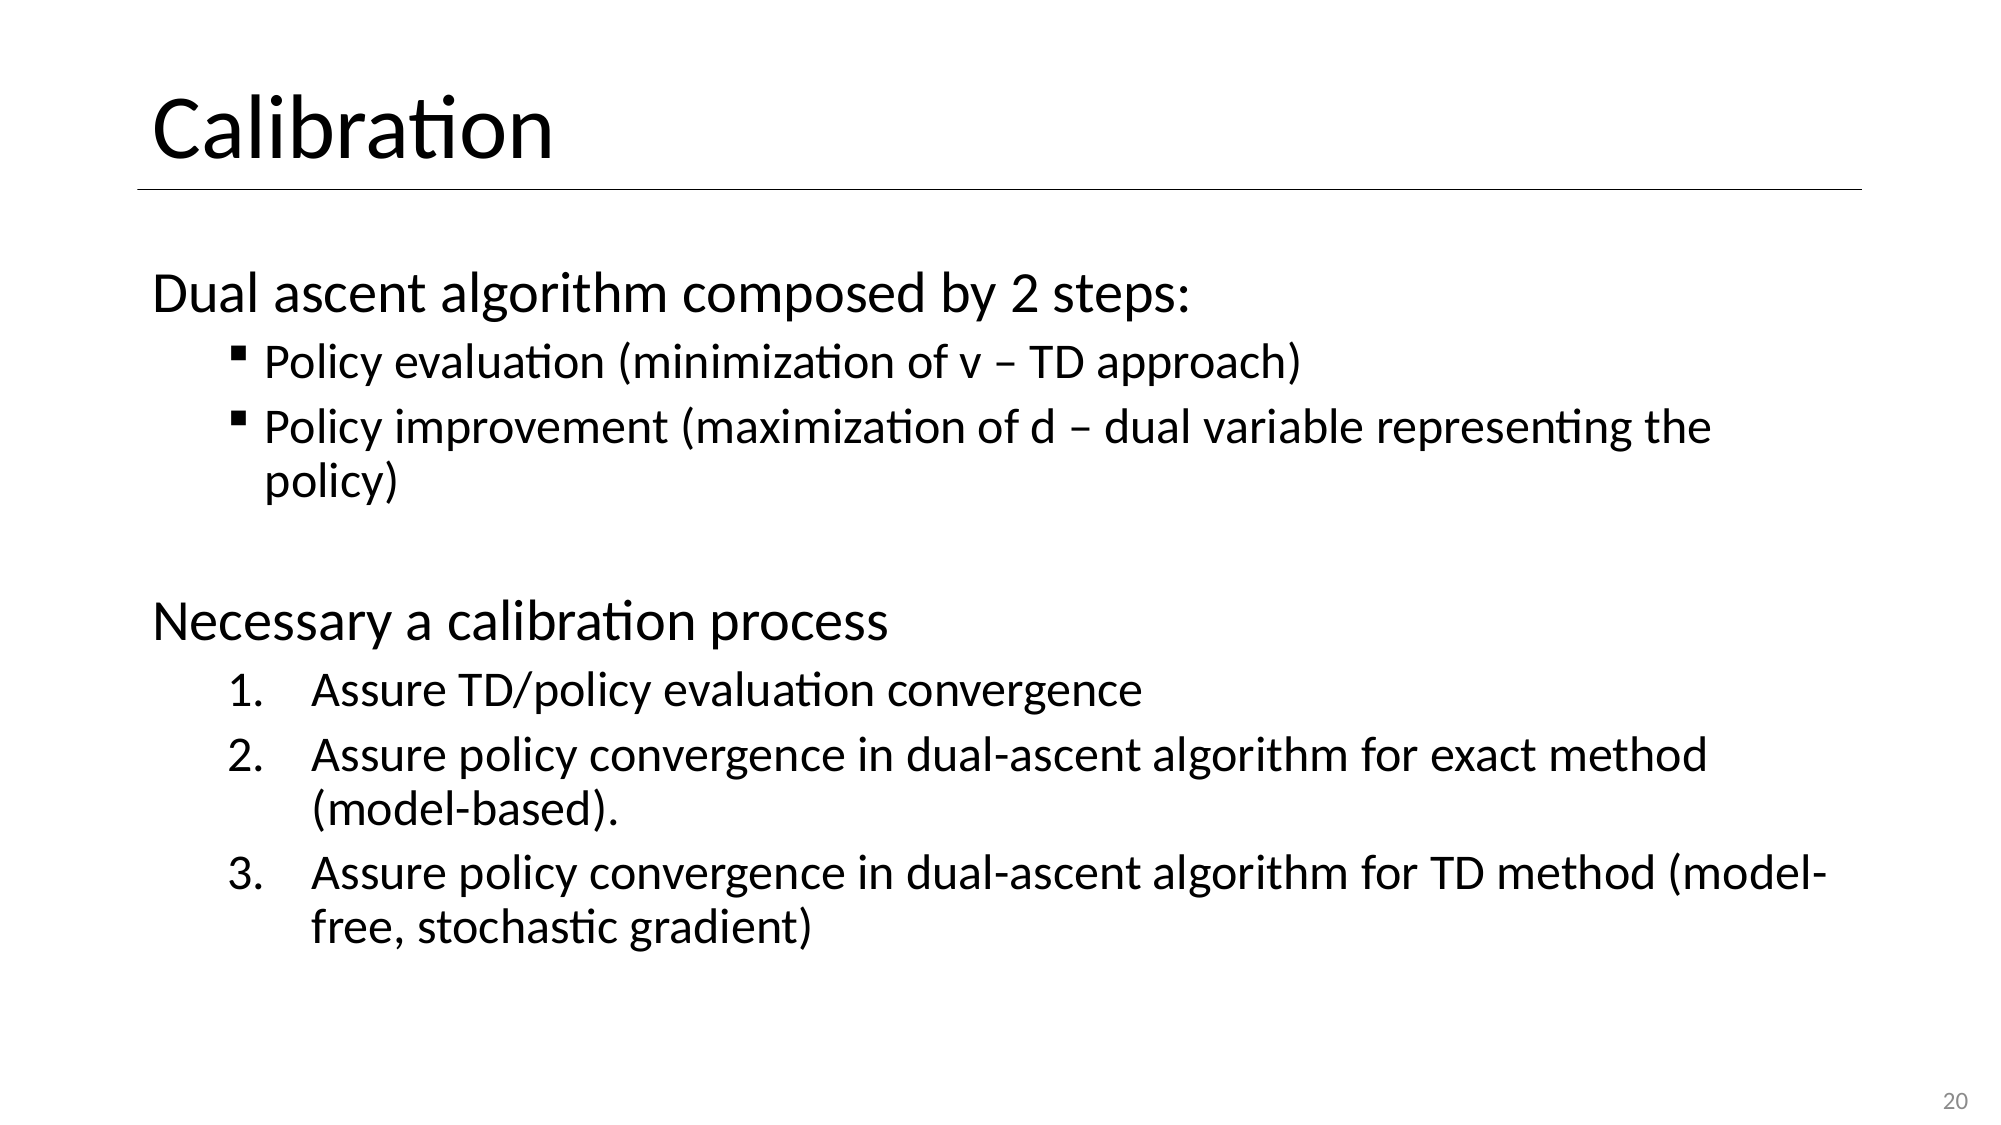

# Calibration
Dual ascent algorithm composed by 2 steps:
Policy evaluation (minimization of v – TD approach)
Policy improvement (maximization of d – dual variable representing the policy)

Necessary a calibration process
Assure TD/policy evaluation convergence
Assure policy convergence in dual-ascent algorithm for exact method (model-based).
Assure policy convergence in dual-ascent algorithm for TD method (model-free, stochastic gradient)

20